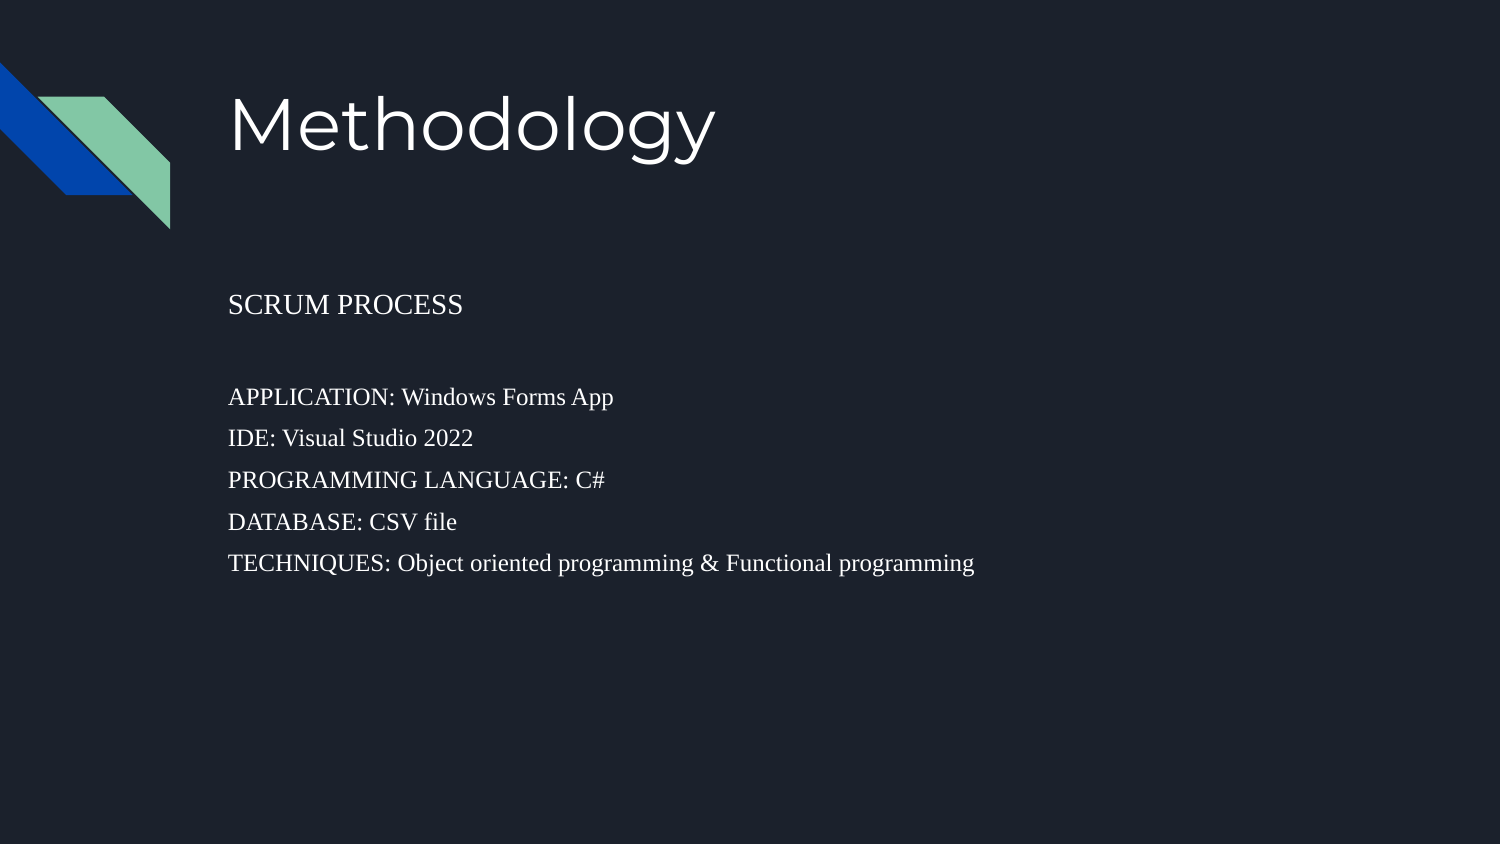

# Methodology
SCRUM PROCESS

APPLICATION: Windows Forms App
IDE: Visual Studio 2022
PROGRAMMING LANGUAGE: C#
DATABASE: CSV file
TECHNIQUES: Object oriented programming & Functional programming